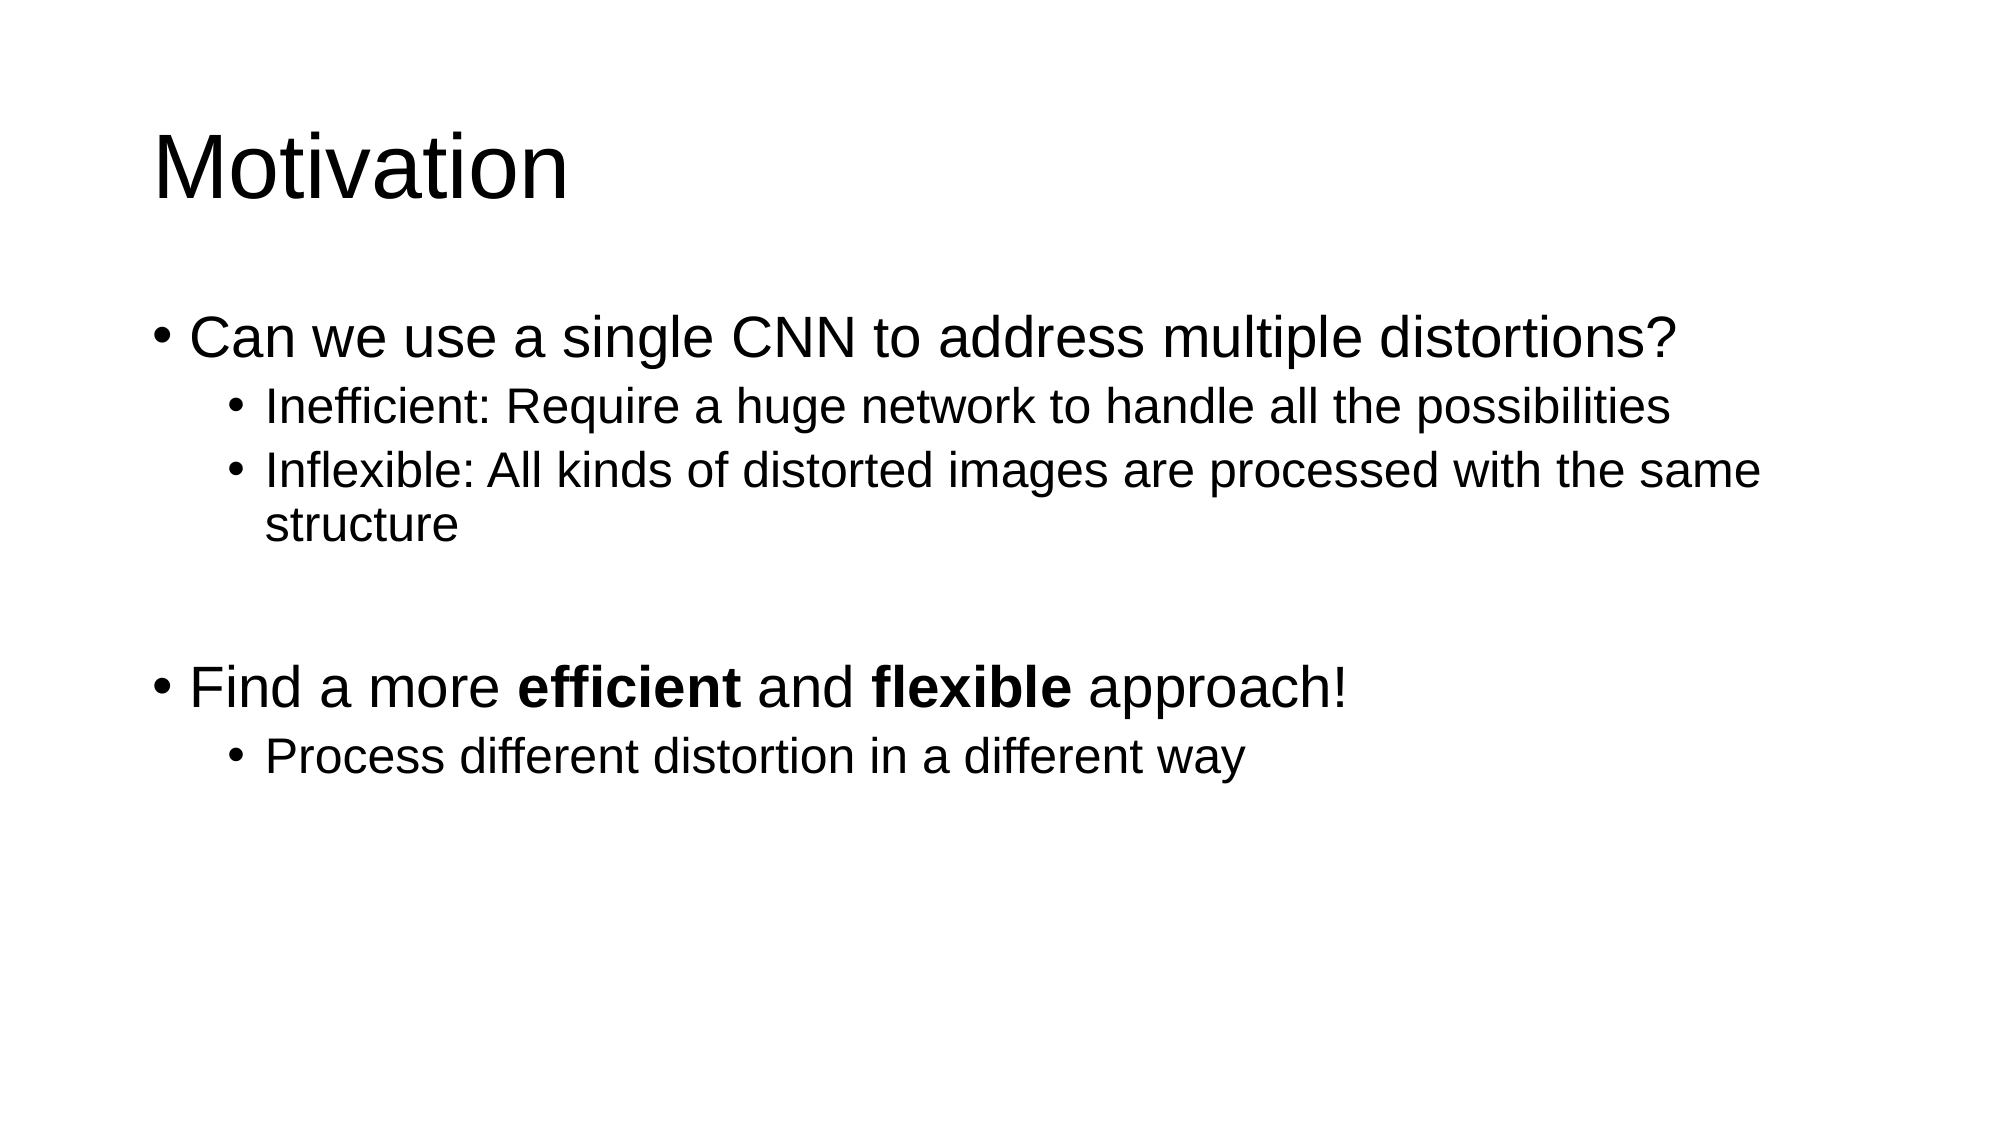

# Motivation
Can we use a single CNN to address multiple distortions?
Inefficient: Require a huge network to handle all the possibilities
Inflexible: All kinds of distorted images are processed with the same structure

Find a more efficient and flexible approach!
Process different distortion in a different way